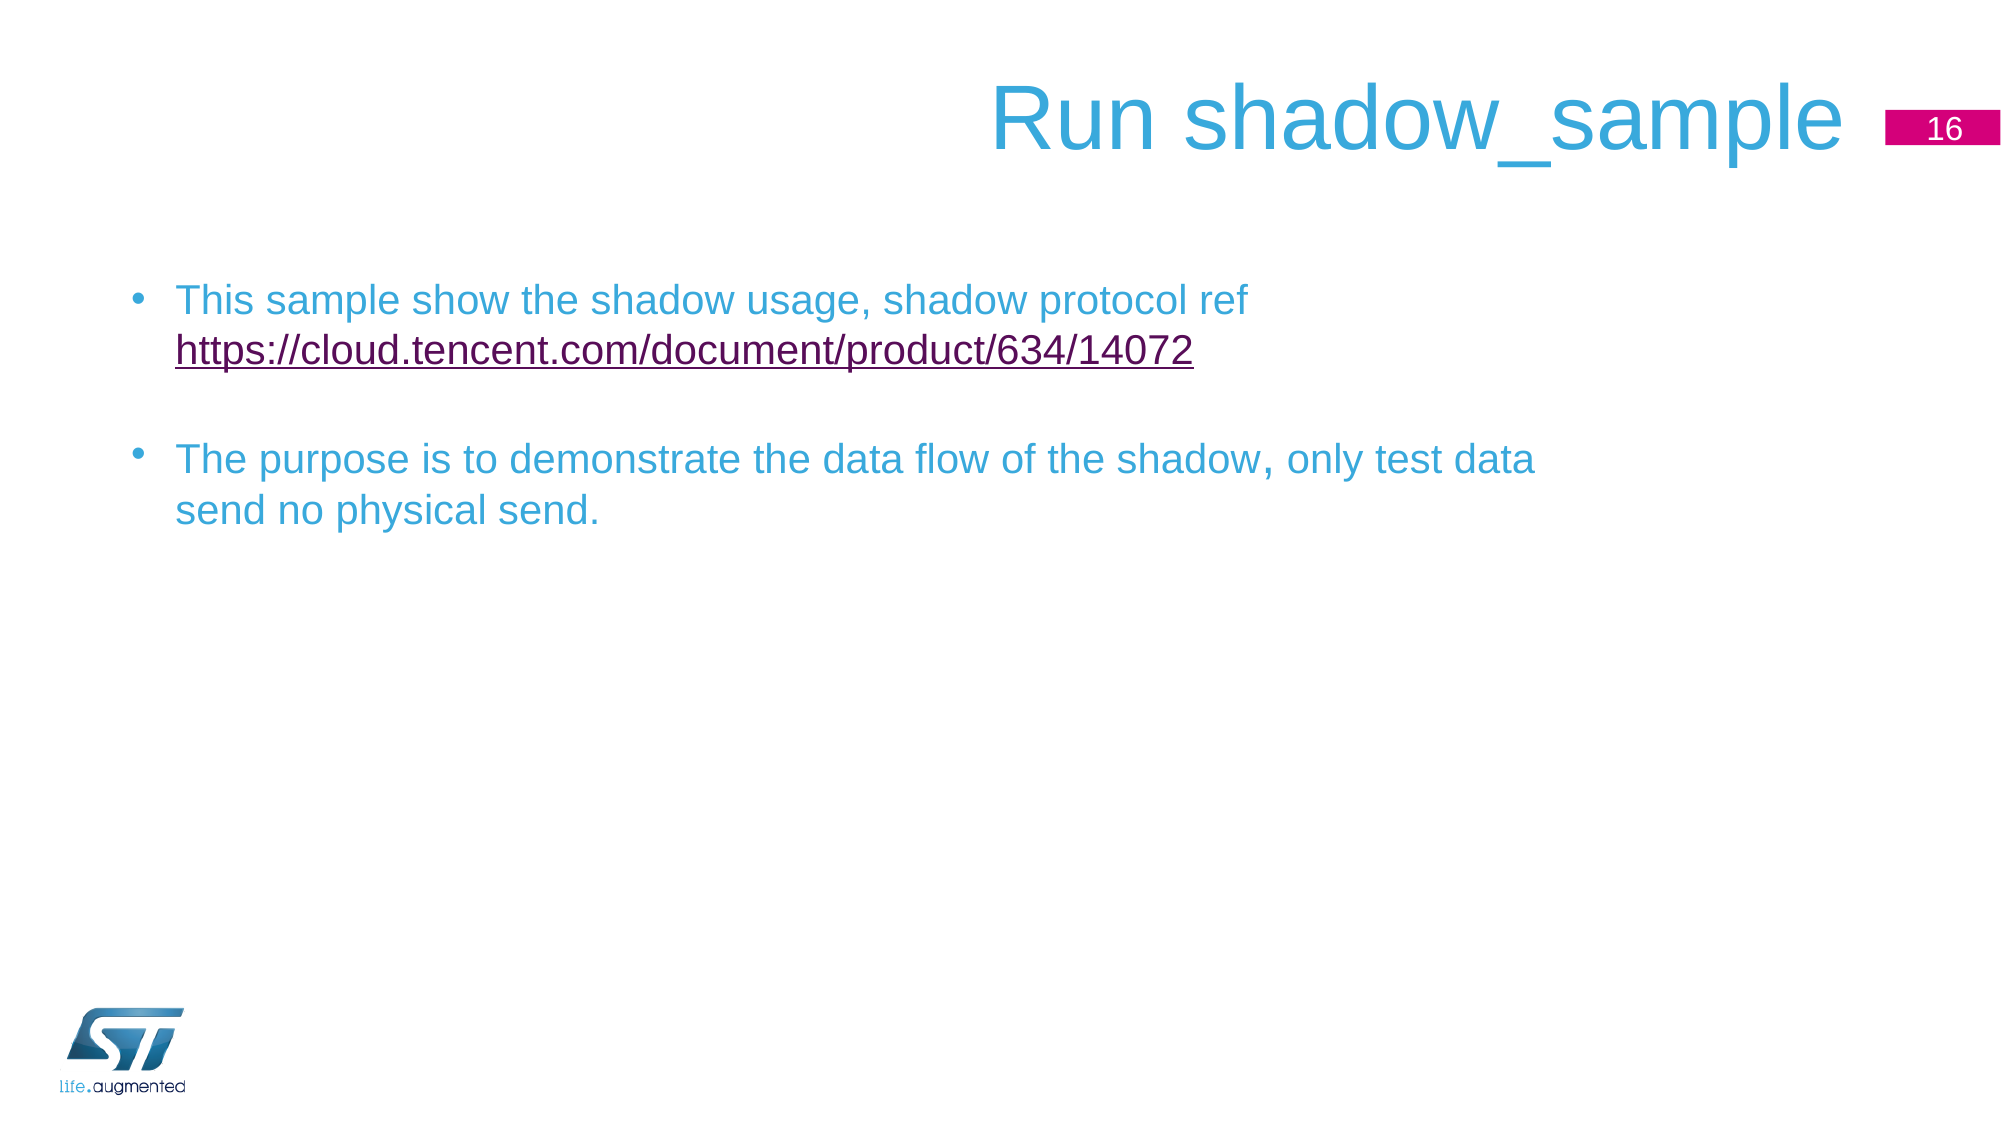

# Run shadow_sample
16
This sample show the shadow usage, shadow protocol ref https://cloud.tencent.com/document/product/634/14072
The purpose is to demonstrate the data flow of the shadow, only test data send no physical send.